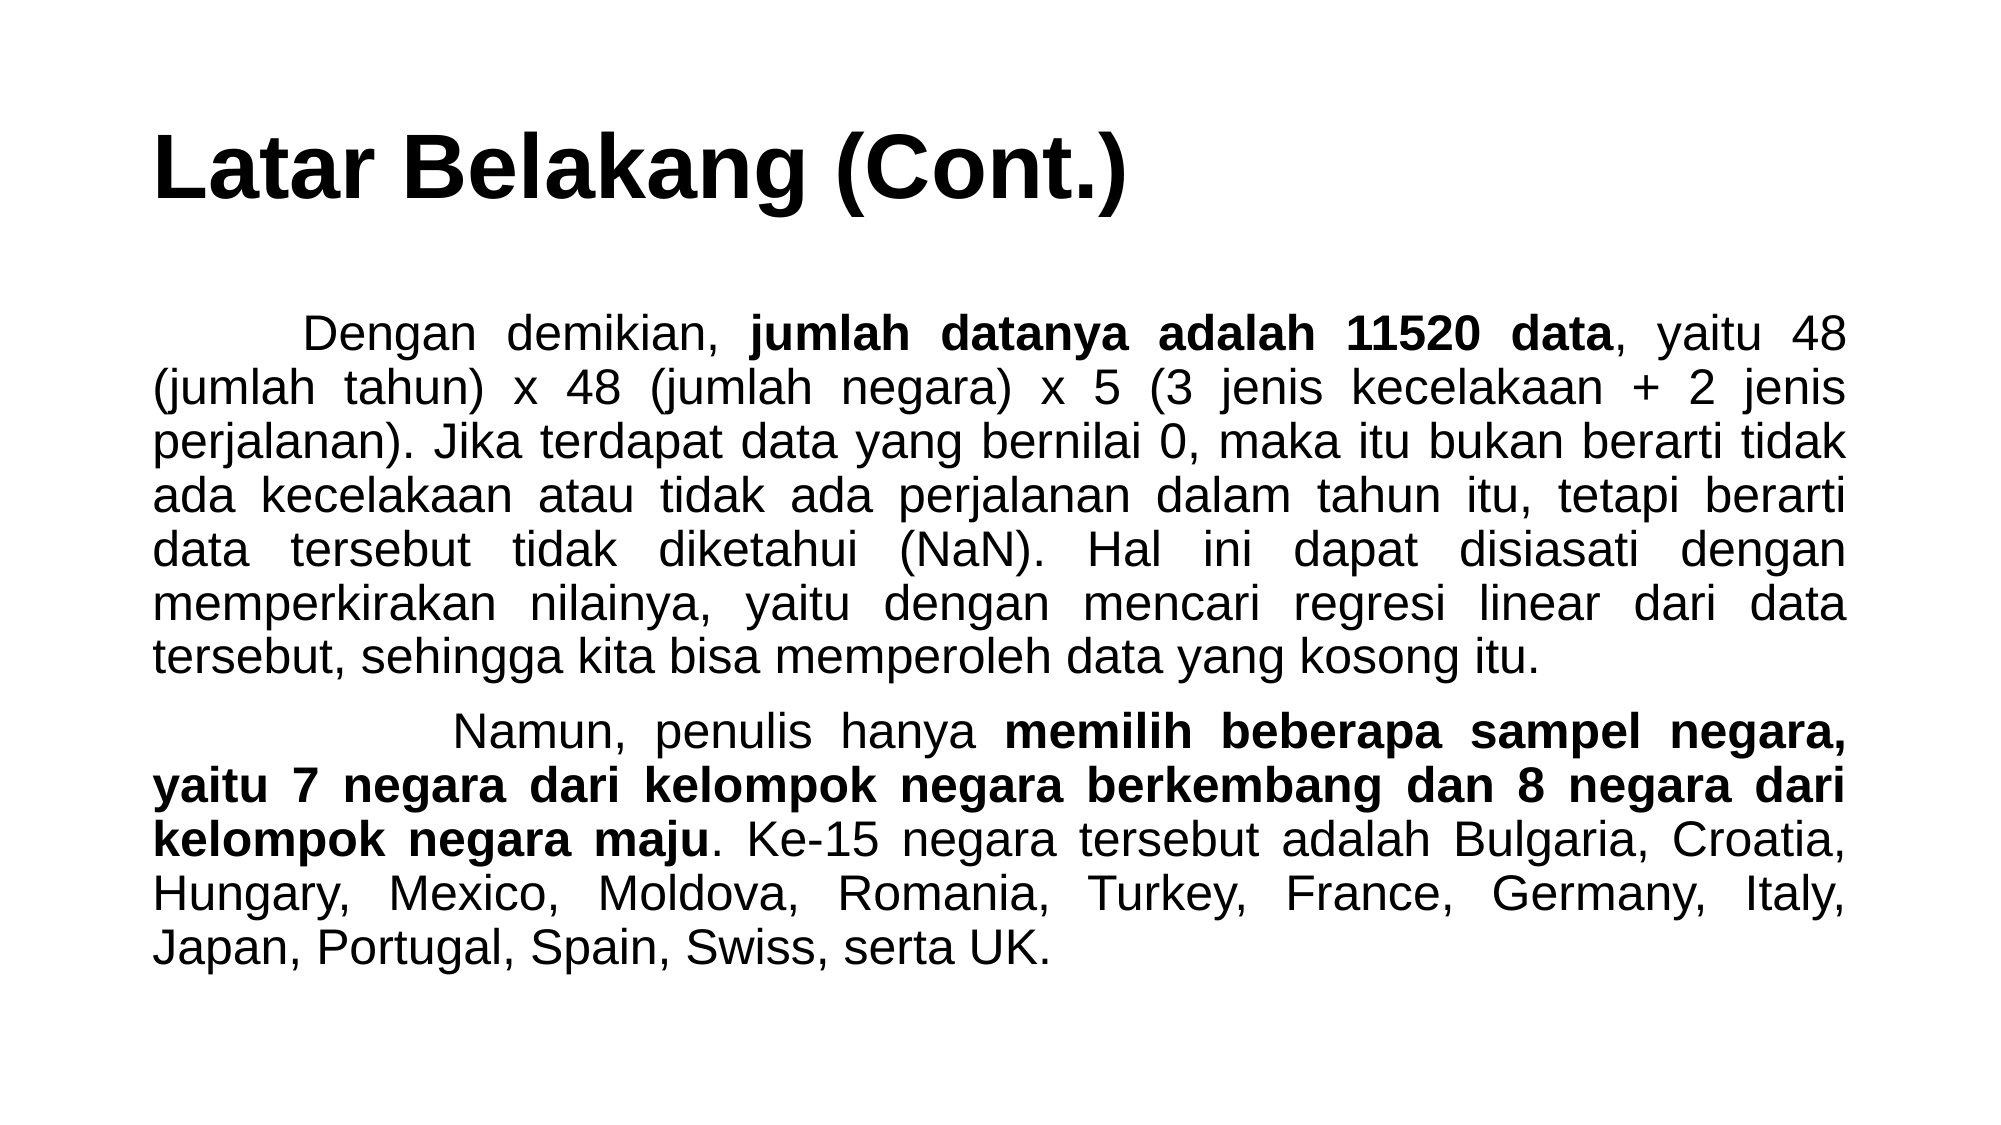

# Latar Belakang (Cont.)
	Dengan demikian, jumlah datanya adalah 11520 data, yaitu 48 (jumlah tahun) x 48 (jumlah negara) x 5 (3 jenis kecelakaan + 2 jenis perjalanan). Jika terdapat data yang bernilai 0, maka itu bukan berarti tidak ada kecelakaan atau tidak ada perjalanan dalam tahun itu, tetapi berarti data tersebut tidak diketahui (NaN). Hal ini dapat disiasati dengan memperkirakan nilainya, yaitu dengan mencari regresi linear dari data tersebut, sehingga kita bisa memperoleh data yang kosong itu.
		Namun, penulis hanya memilih beberapa sampel negara, yaitu 7 negara dari kelompok negara berkembang dan 8 negara dari kelompok negara maju. Ke-15 negara tersebut adalah Bulgaria, Croatia, Hungary, Mexico, Moldova, Romania, Turkey, France, Germany, Italy, Japan, Portugal, Spain, Swiss, serta UK.